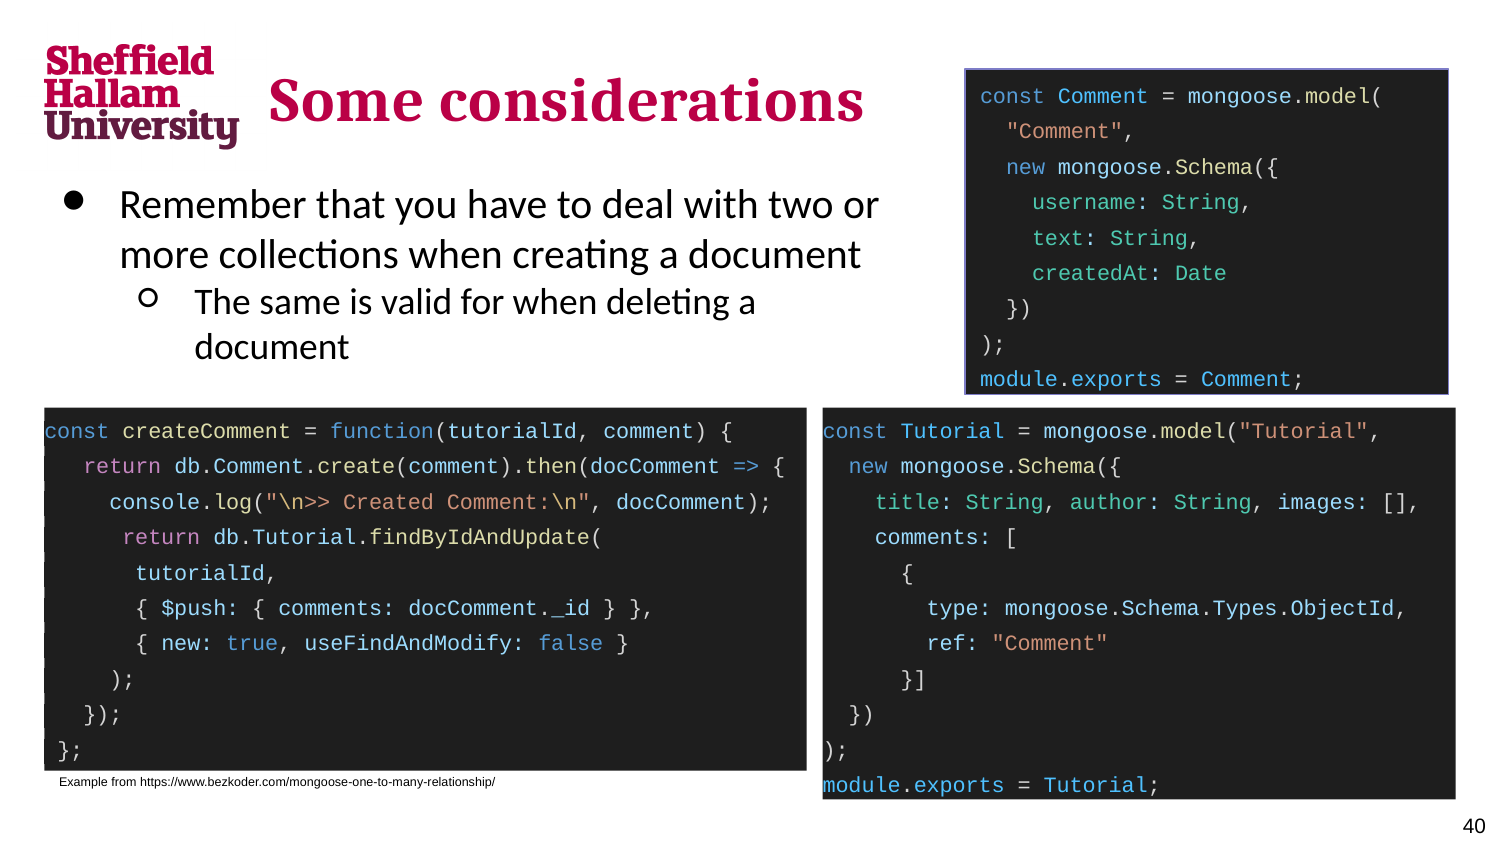

# Some considerations
const Comment = mongoose.model(
  "Comment",
  new mongoose.Schema({
    username: String,
    text: String,
    createdAt: Date
  })
);
module.exports = Comment;
Remember that you have to deal with two or more collections when creating a document
The same is valid for when deleting a document
const createComment = function(tutorialId, comment) {
   return db.Comment.create(comment).then(docComment => {
     console.log("\n>> Created Comment:\n", docComment);
      return db.Tutorial.findByIdAndUpdate(
       tutorialId,
       { $push: { comments: docComment._id } },
       { new: true, useFindAndModify: false }
     );
   });
 };
const Tutorial = mongoose.model("Tutorial",
  new mongoose.Schema({
    title: String, author: String, images: [],
    comments: [
      {
        type: mongoose.Schema.Types.ObjectId,
        ref: "Comment"
      }]
  })
);
module.exports = Tutorial;
Example from https://www.bezkoder.com/mongoose-one-to-many-relationship/
40